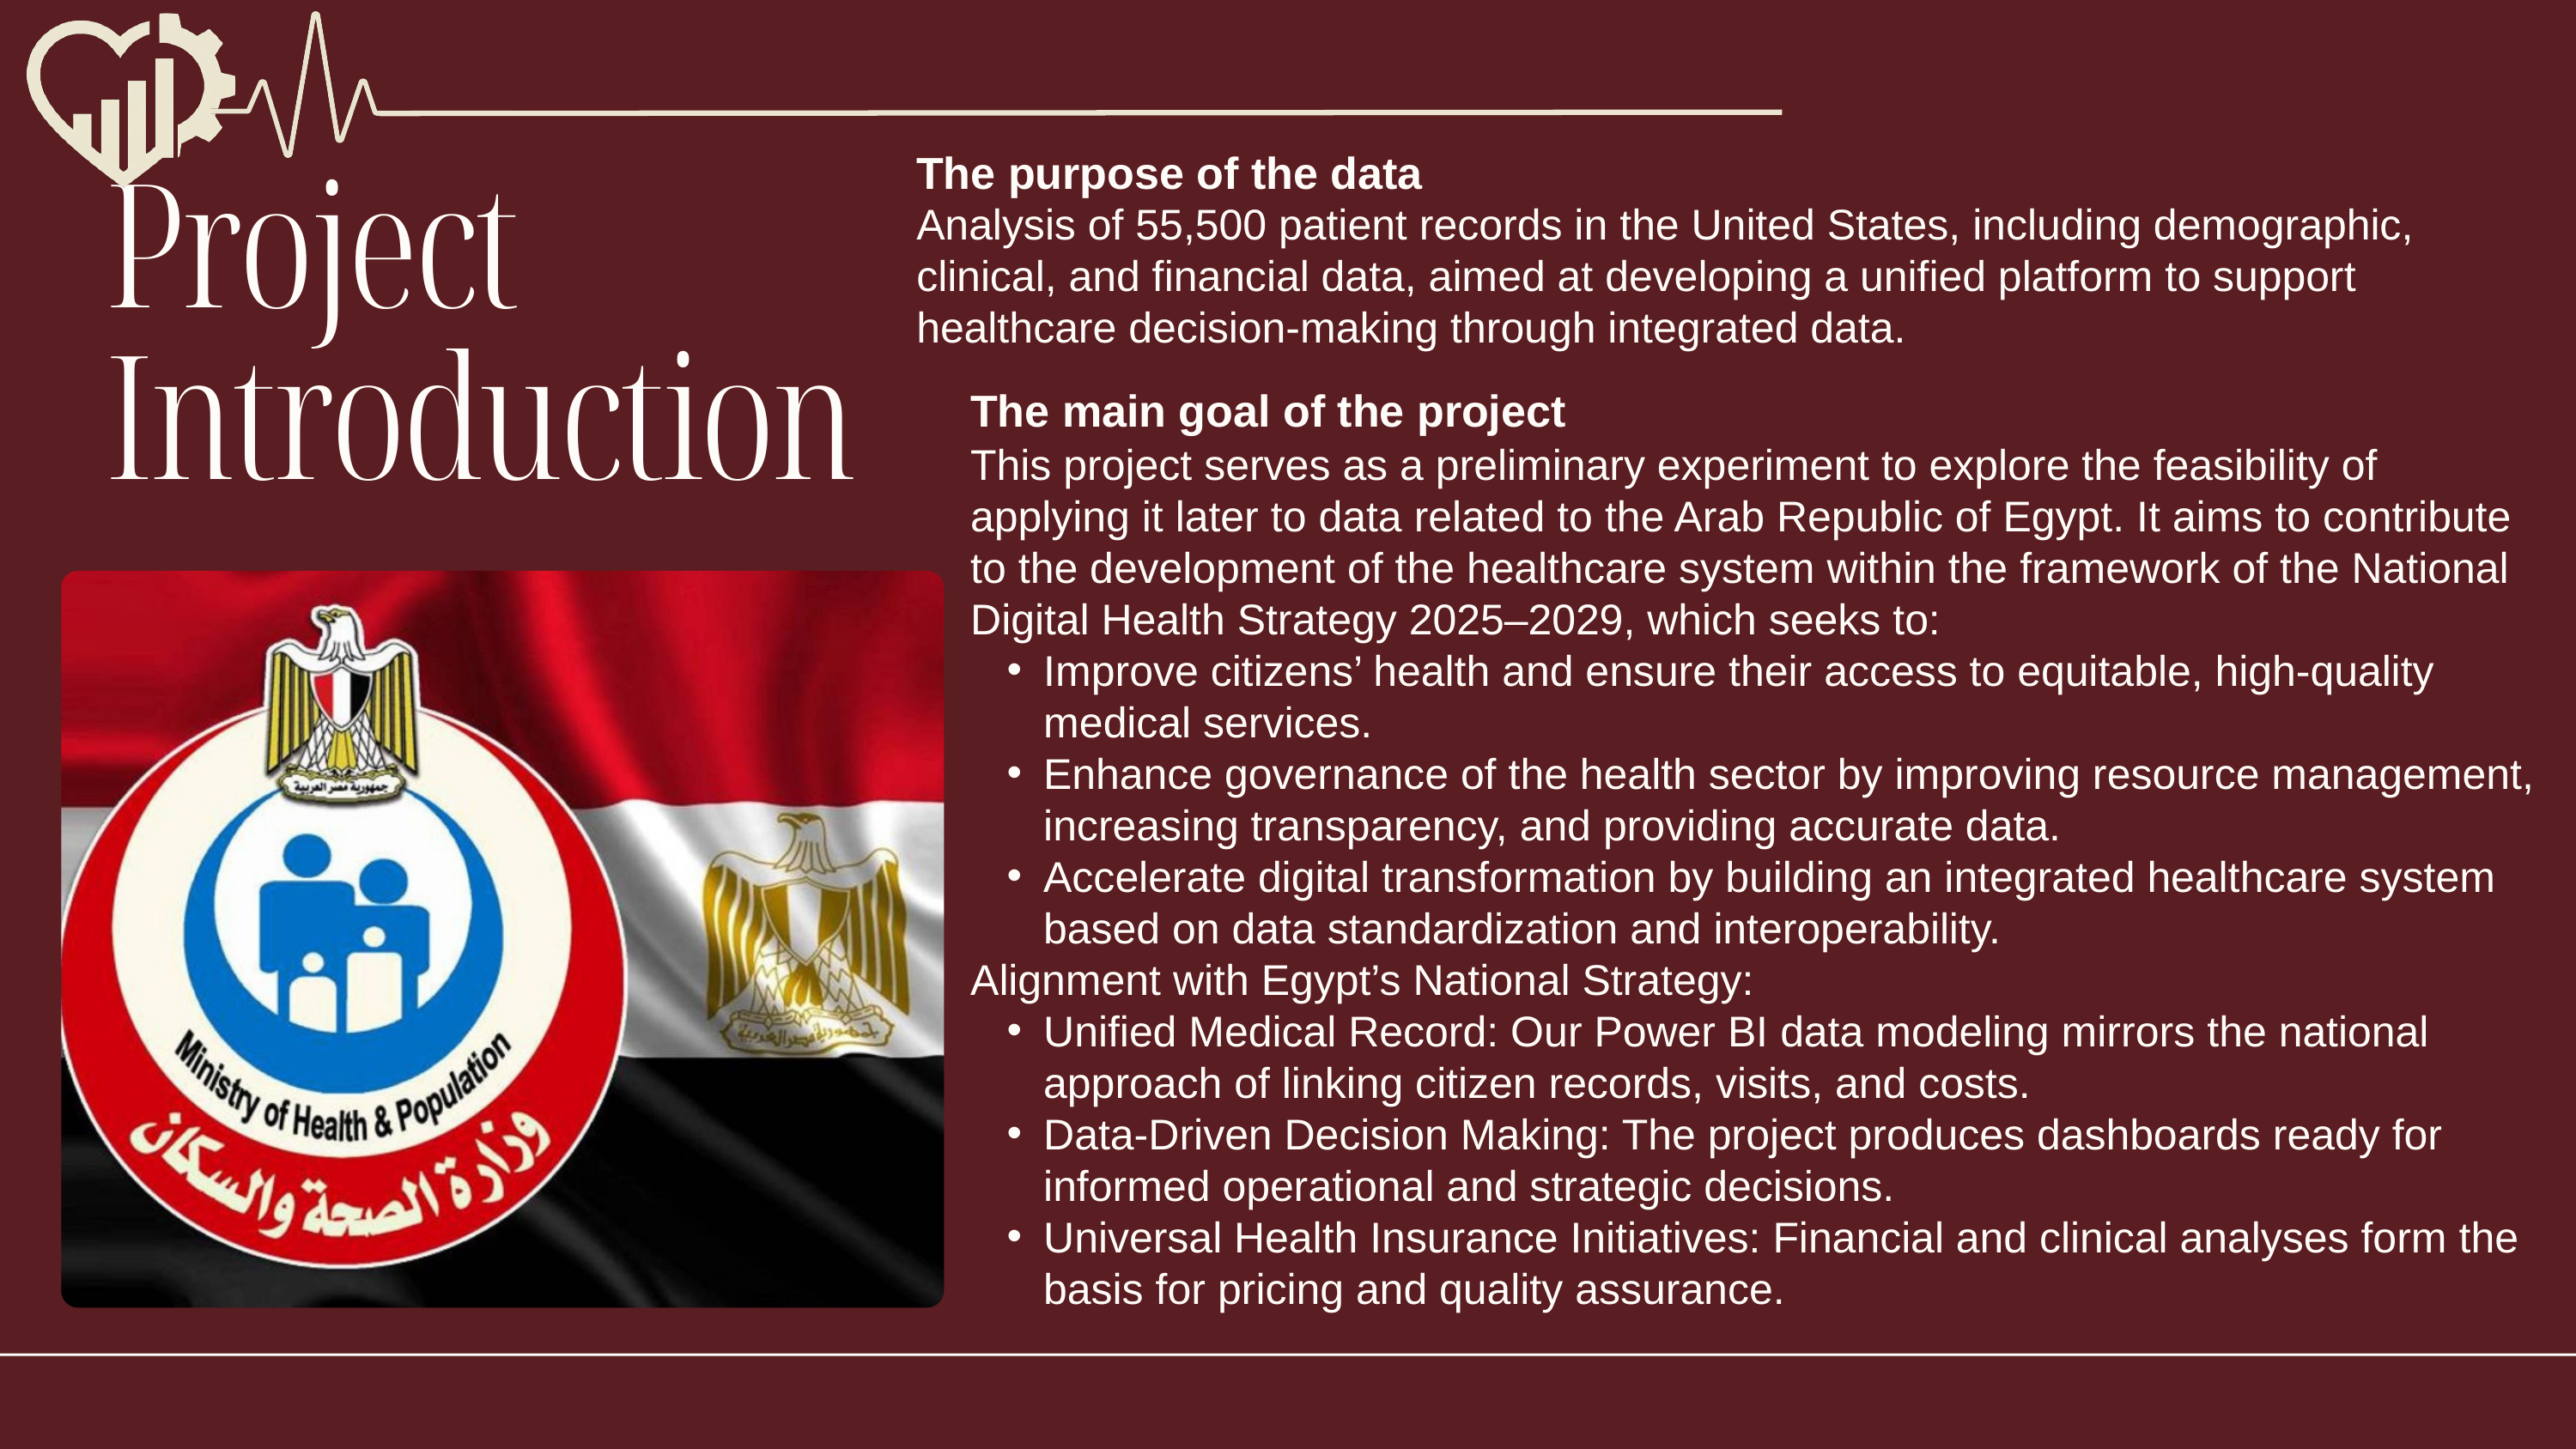

The purpose of the data
Analysis of 55,500 patient records in the United States, including demographic, clinical, and financial data, aimed at developing a unified platform to support healthcare decision-making through integrated data.
Project Introduction
The main goal of the project
This project serves as a preliminary experiment to explore the feasibility of applying it later to data related to the Arab Republic of Egypt. It aims to contribute to the development of the healthcare system within the framework of the National Digital Health Strategy 2025–2029, which seeks to:
Improve citizens’ health and ensure their access to equitable, high-quality medical services.
Enhance governance of the health sector by improving resource management, increasing transparency, and providing accurate data.
Accelerate digital transformation by building an integrated healthcare system based on data standardization and interoperability.
Alignment with Egypt’s National Strategy:
Unified Medical Record: Our Power BI data modeling mirrors the national approach of linking citizen records, visits, and costs.
Data-Driven Decision Making: The project produces dashboards ready for informed operational and strategic decisions.
Universal Health Insurance Initiatives: Financial and clinical analyses form the basis for pricing and quality assurance.